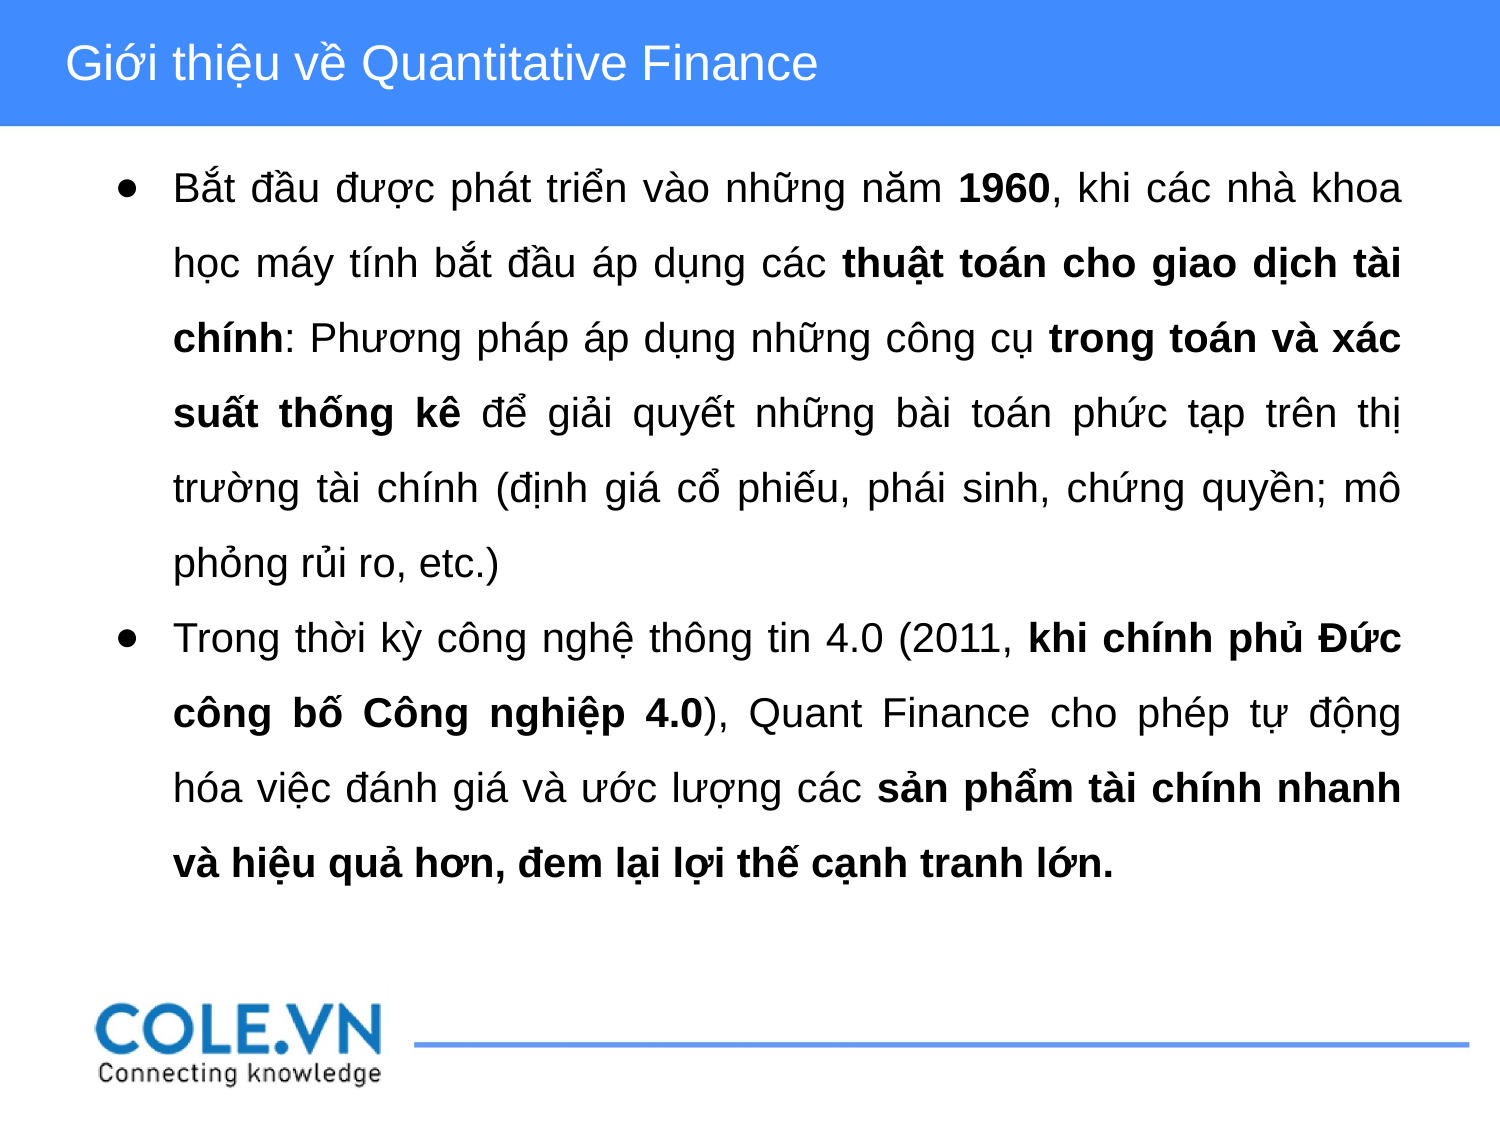

Giới thiệu về Quantitative Finance
Bắt đầu được phát triển vào những năm 1960, khi các nhà khoa học máy tính bắt đầu áp dụng các thuật toán cho giao dịch tài chính: Phương pháp áp dụng những công cụ trong toán và xác suất thống kê để giải quyết những bài toán phức tạp trên thị trường tài chính (định giá cổ phiếu, phái sinh, chứng quyền; mô phỏng rủi ro, etc.)
Trong thời kỳ công nghệ thông tin 4.0 (2011, khi chính phủ Đức công bố Công nghiệp 4.0), Quant Finance cho phép tự động hóa việc đánh giá và ước lượng các sản phẩm tài chính nhanh và hiệu quả hơn, đem lại lợi thế cạnh tranh lớn.